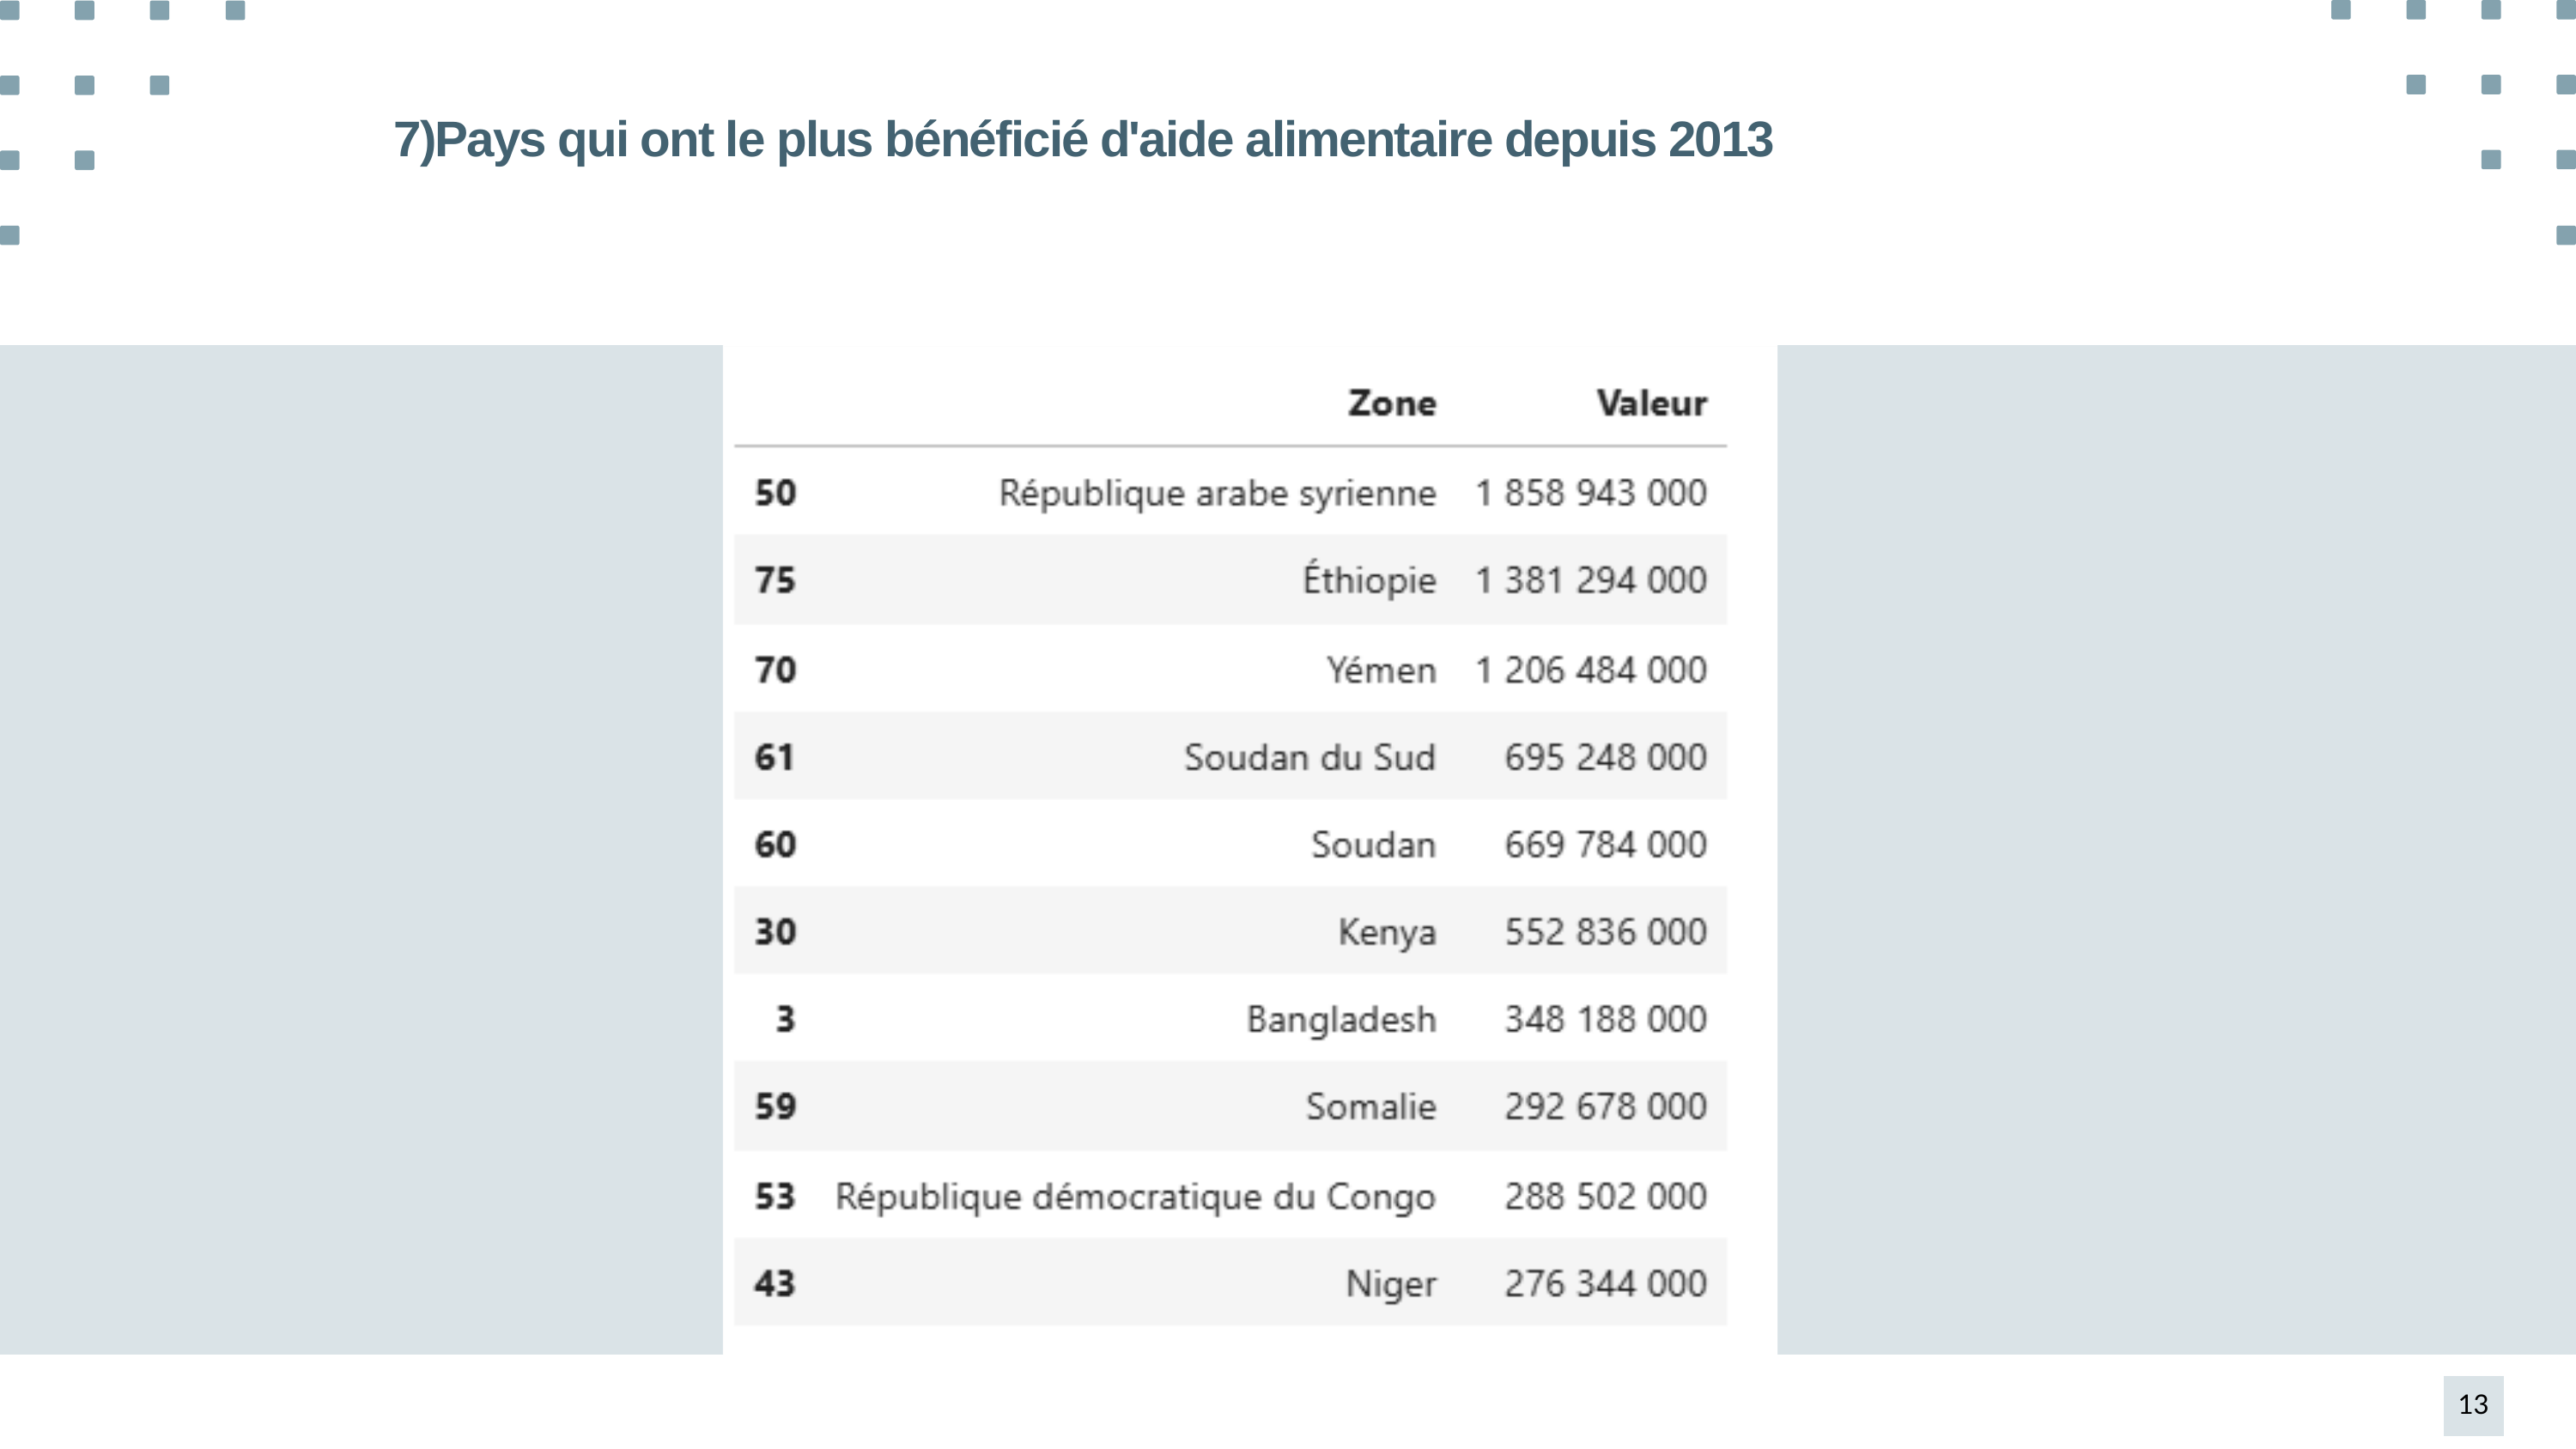

7)Pays qui ont le plus bénéficié d'aide alimentaire depuis 2013

13